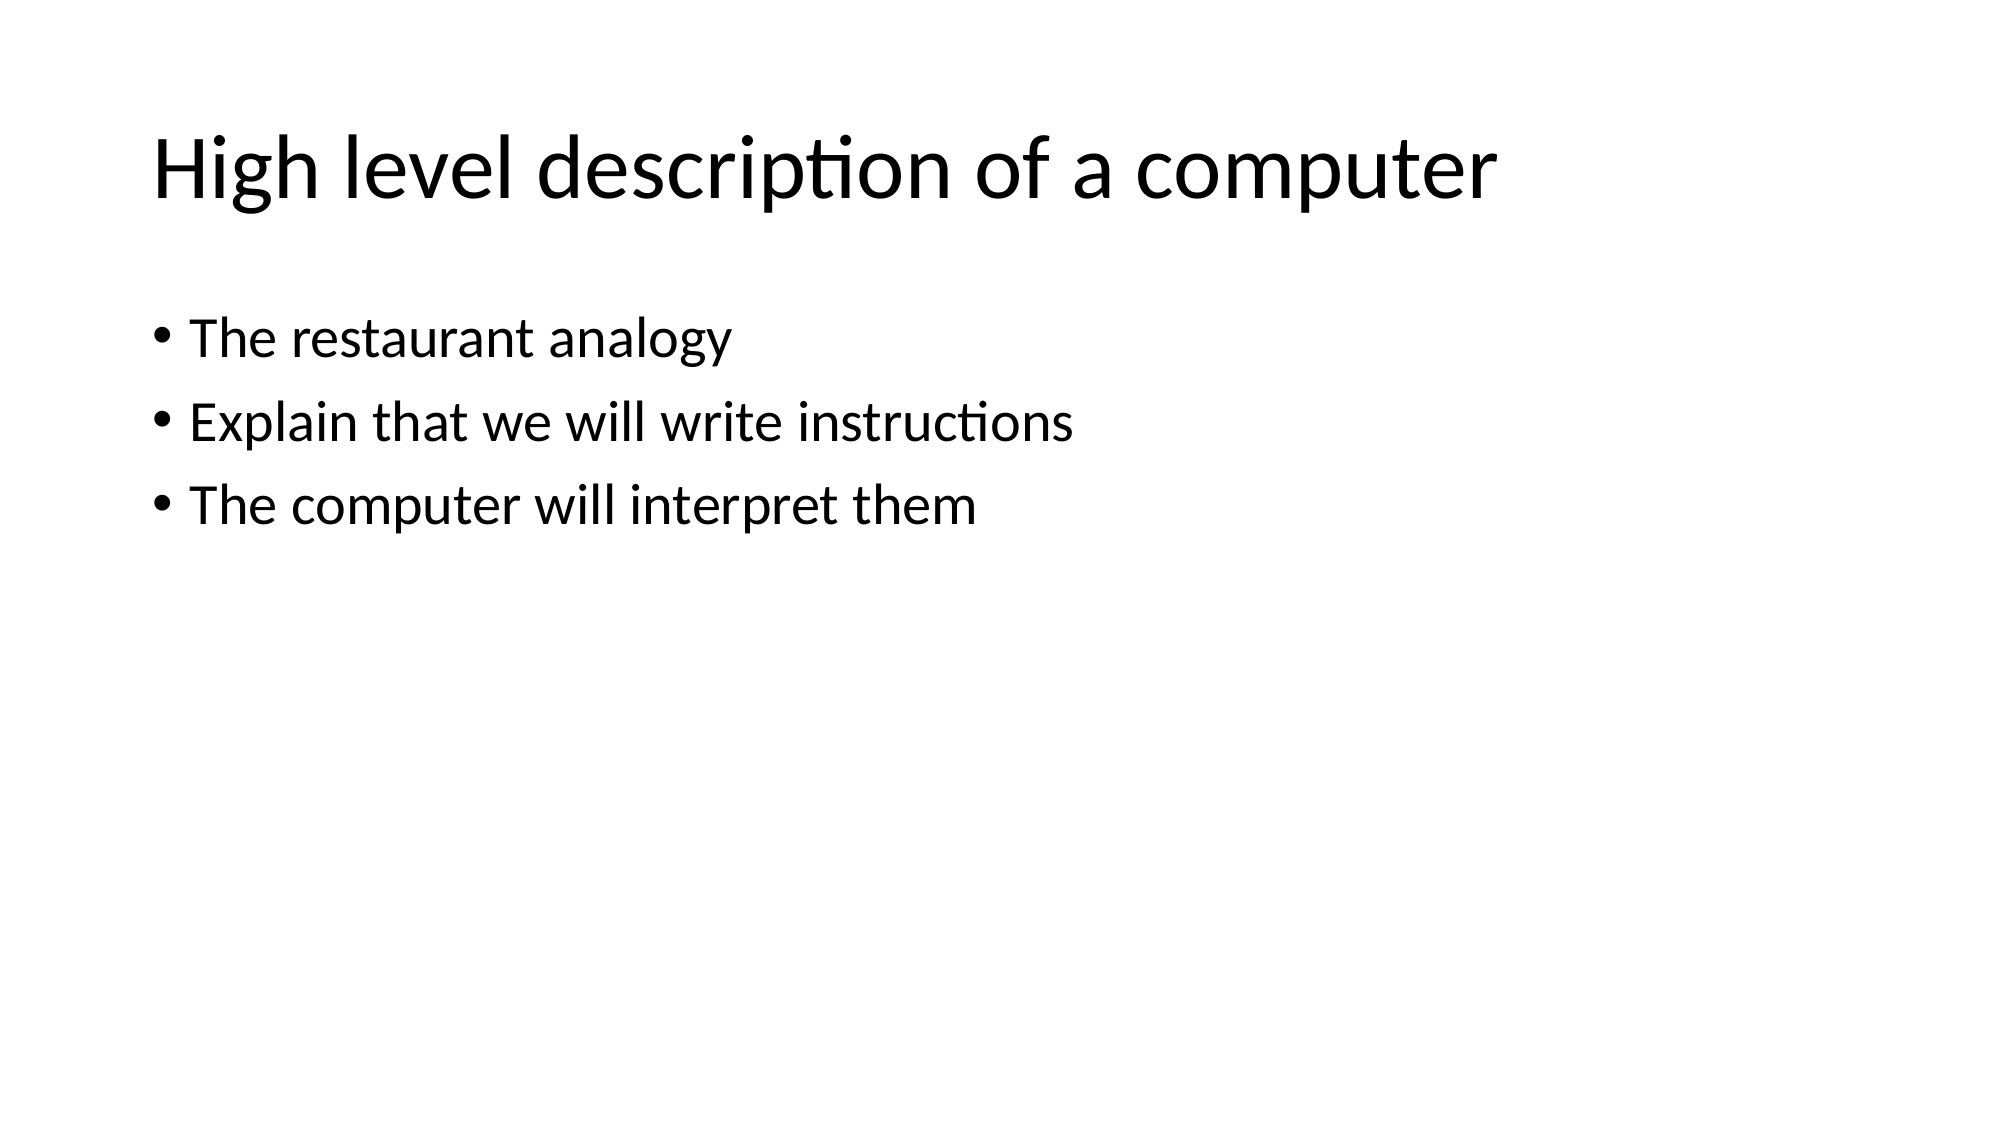

# High level description of a computer
The restaurant analogy
Explain that we will write instructions
The computer will interpret them